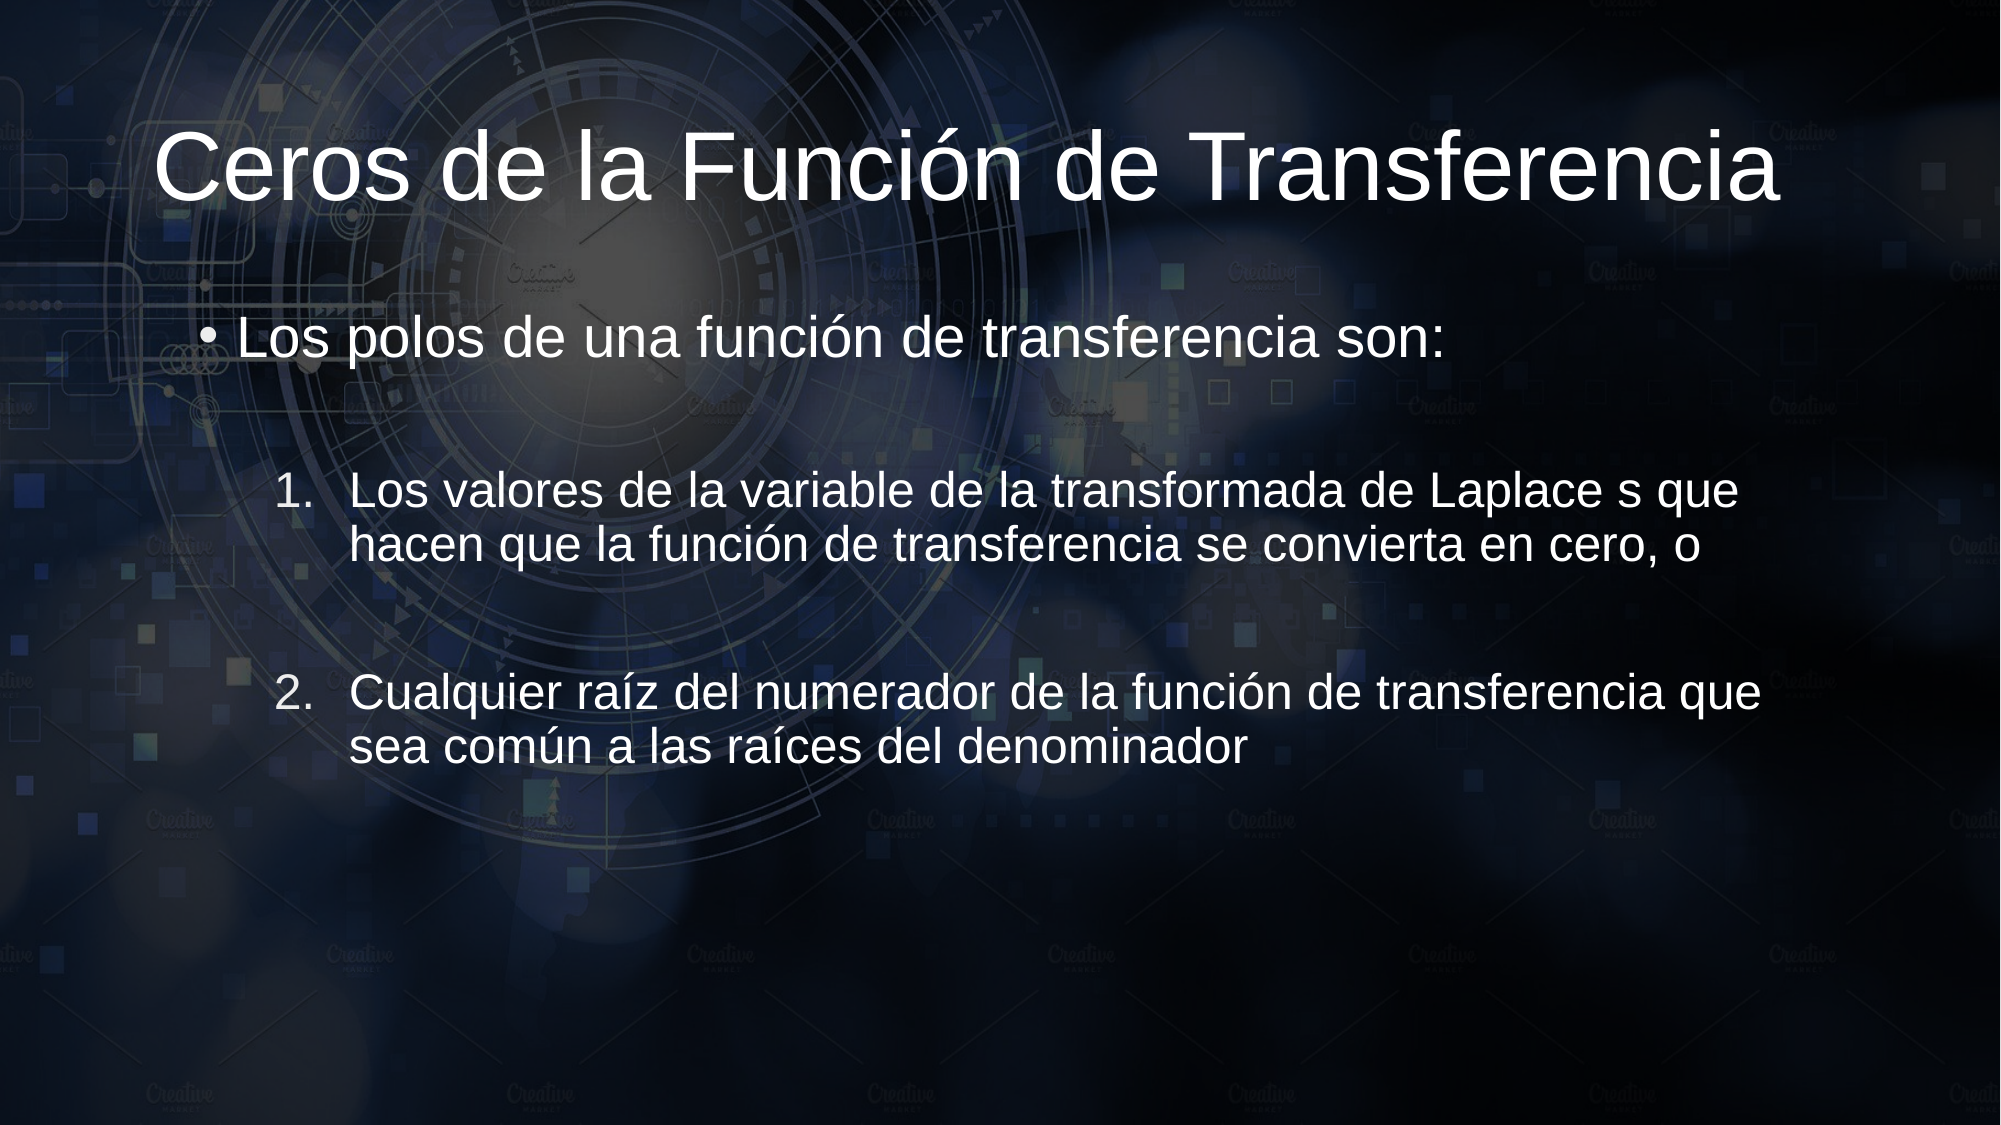

# Ceros de la Función de Transferencia
Los polos de una función de transferencia son:

Los valores de la variable de la transformada de Laplace s que hacen que la función de transferencia se convierta en cero, o

Cualquier raíz del numerador de la función de transferencia que sea común a las raíces del denominador